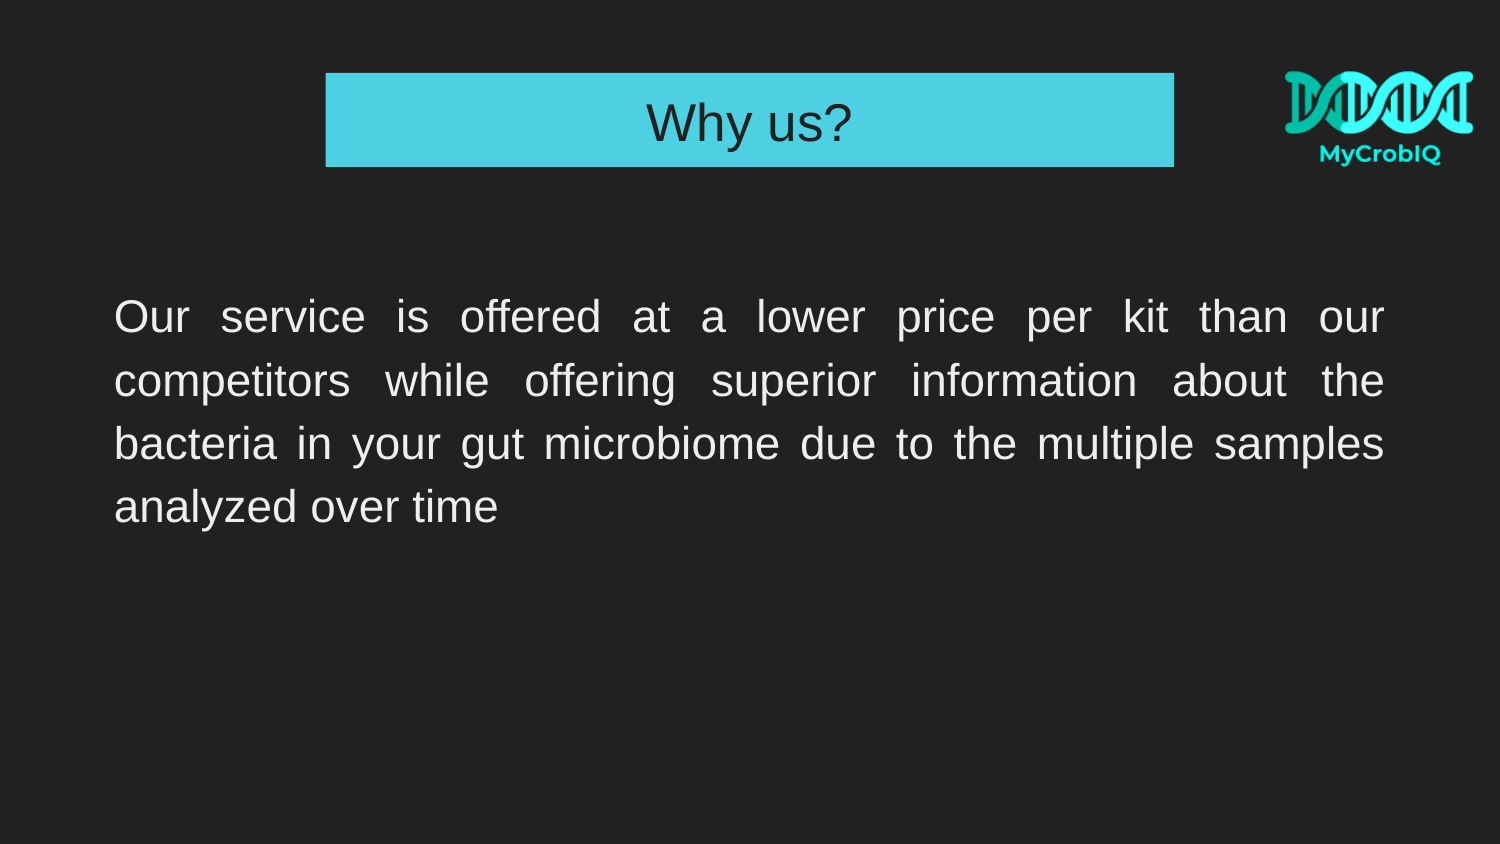

# Why us?
Our service is offered at a lower price per kit than our competitors while offering superior information about the bacteria in your gut microbiome due to the multiple samples analyzed over time